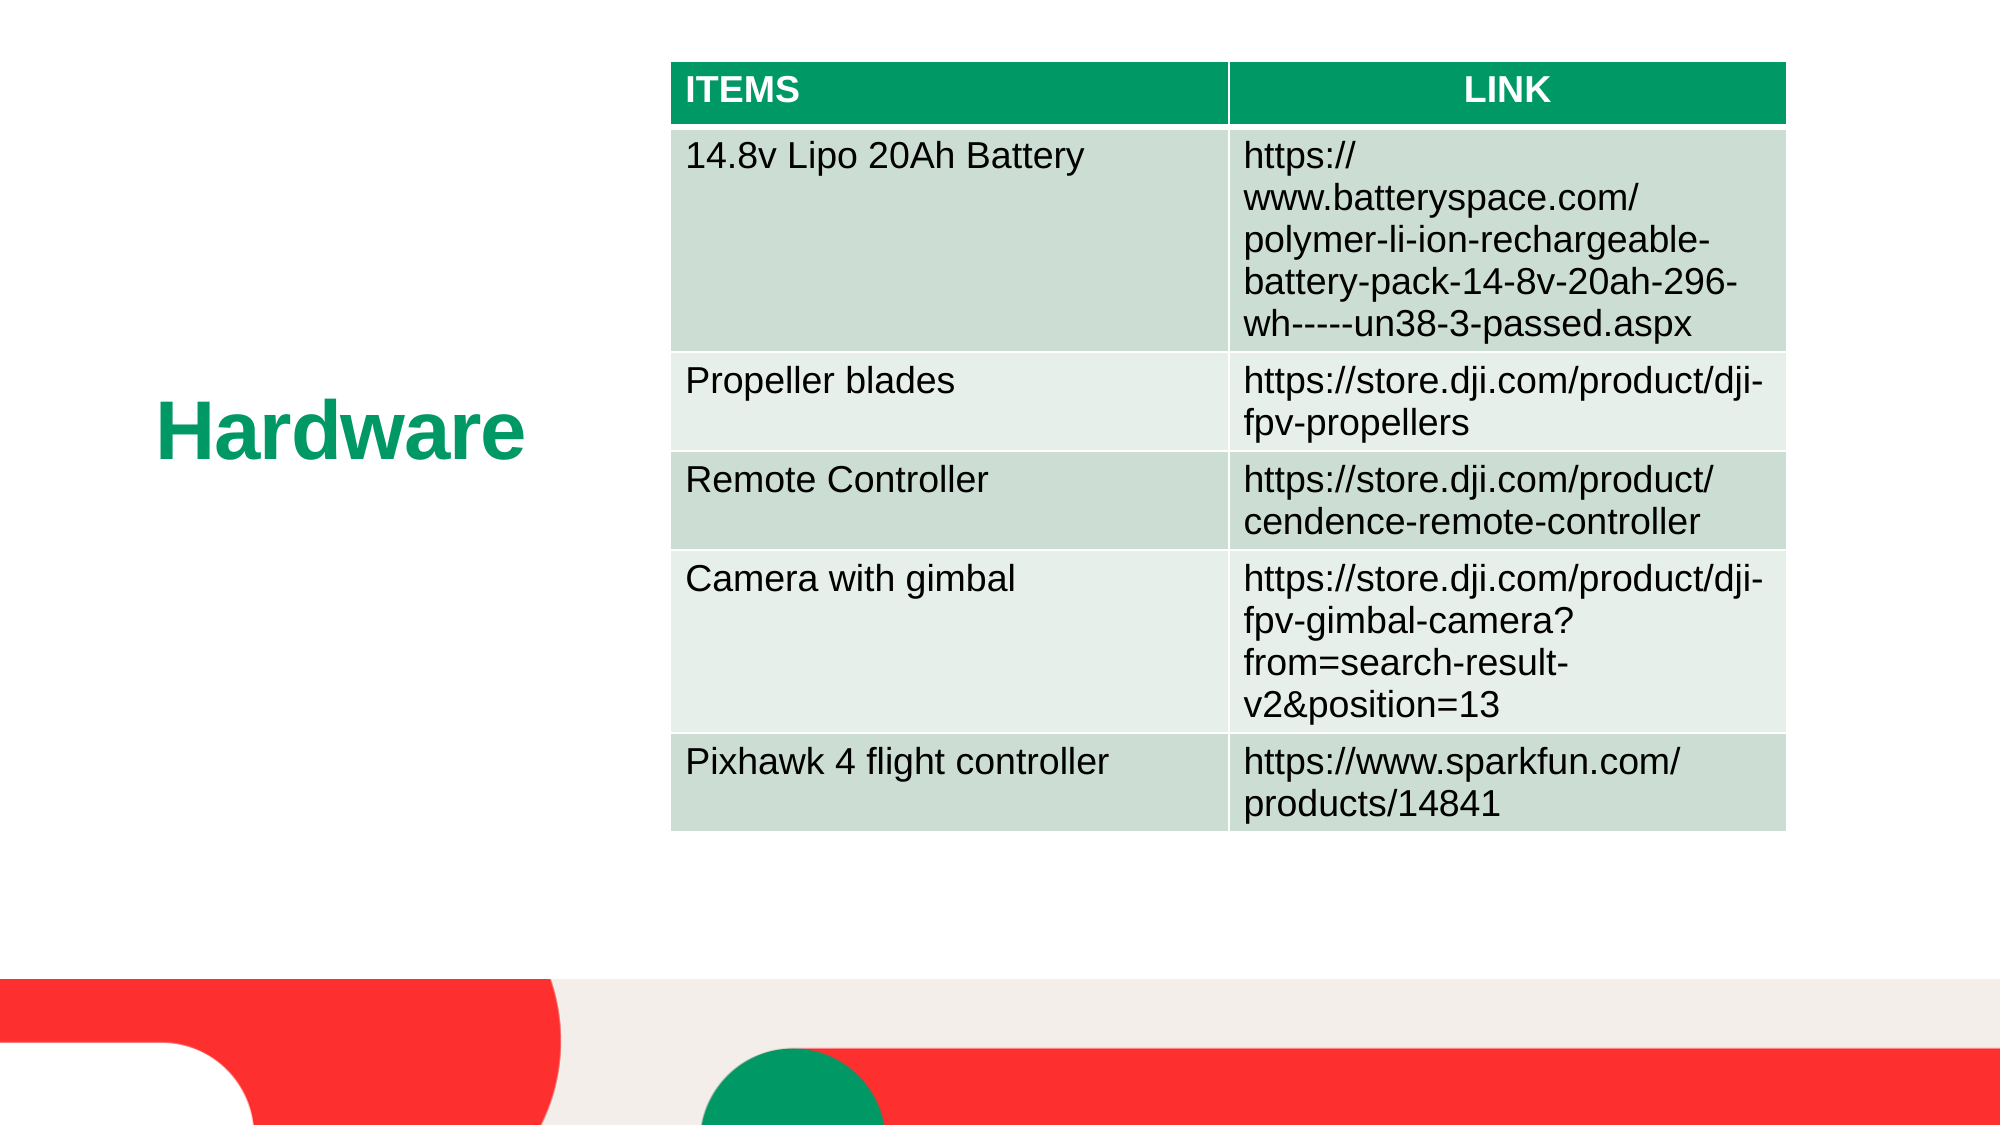

| ITEMS | LINK |
| --- | --- |
| 14.8v Lipo 20Ah Battery | https://www.batteryspace.com/polymer-li-ion-rechargeable-battery-pack-14-8v-20ah-296-wh-----un38-3-passed.aspx |
| Propeller blades | https://store.dji.com/product/dji-fpv-propellers |
| Remote Controller | https://store.dji.com/product/cendence-remote-controller |
| Camera with gimbal | https://store.dji.com/product/dji-fpv-gimbal-camera?from=search-result-v2&position=13 |
| Pixhawk 4 flight controller | https://www.sparkfun.com/products/14841 |
# Hardware